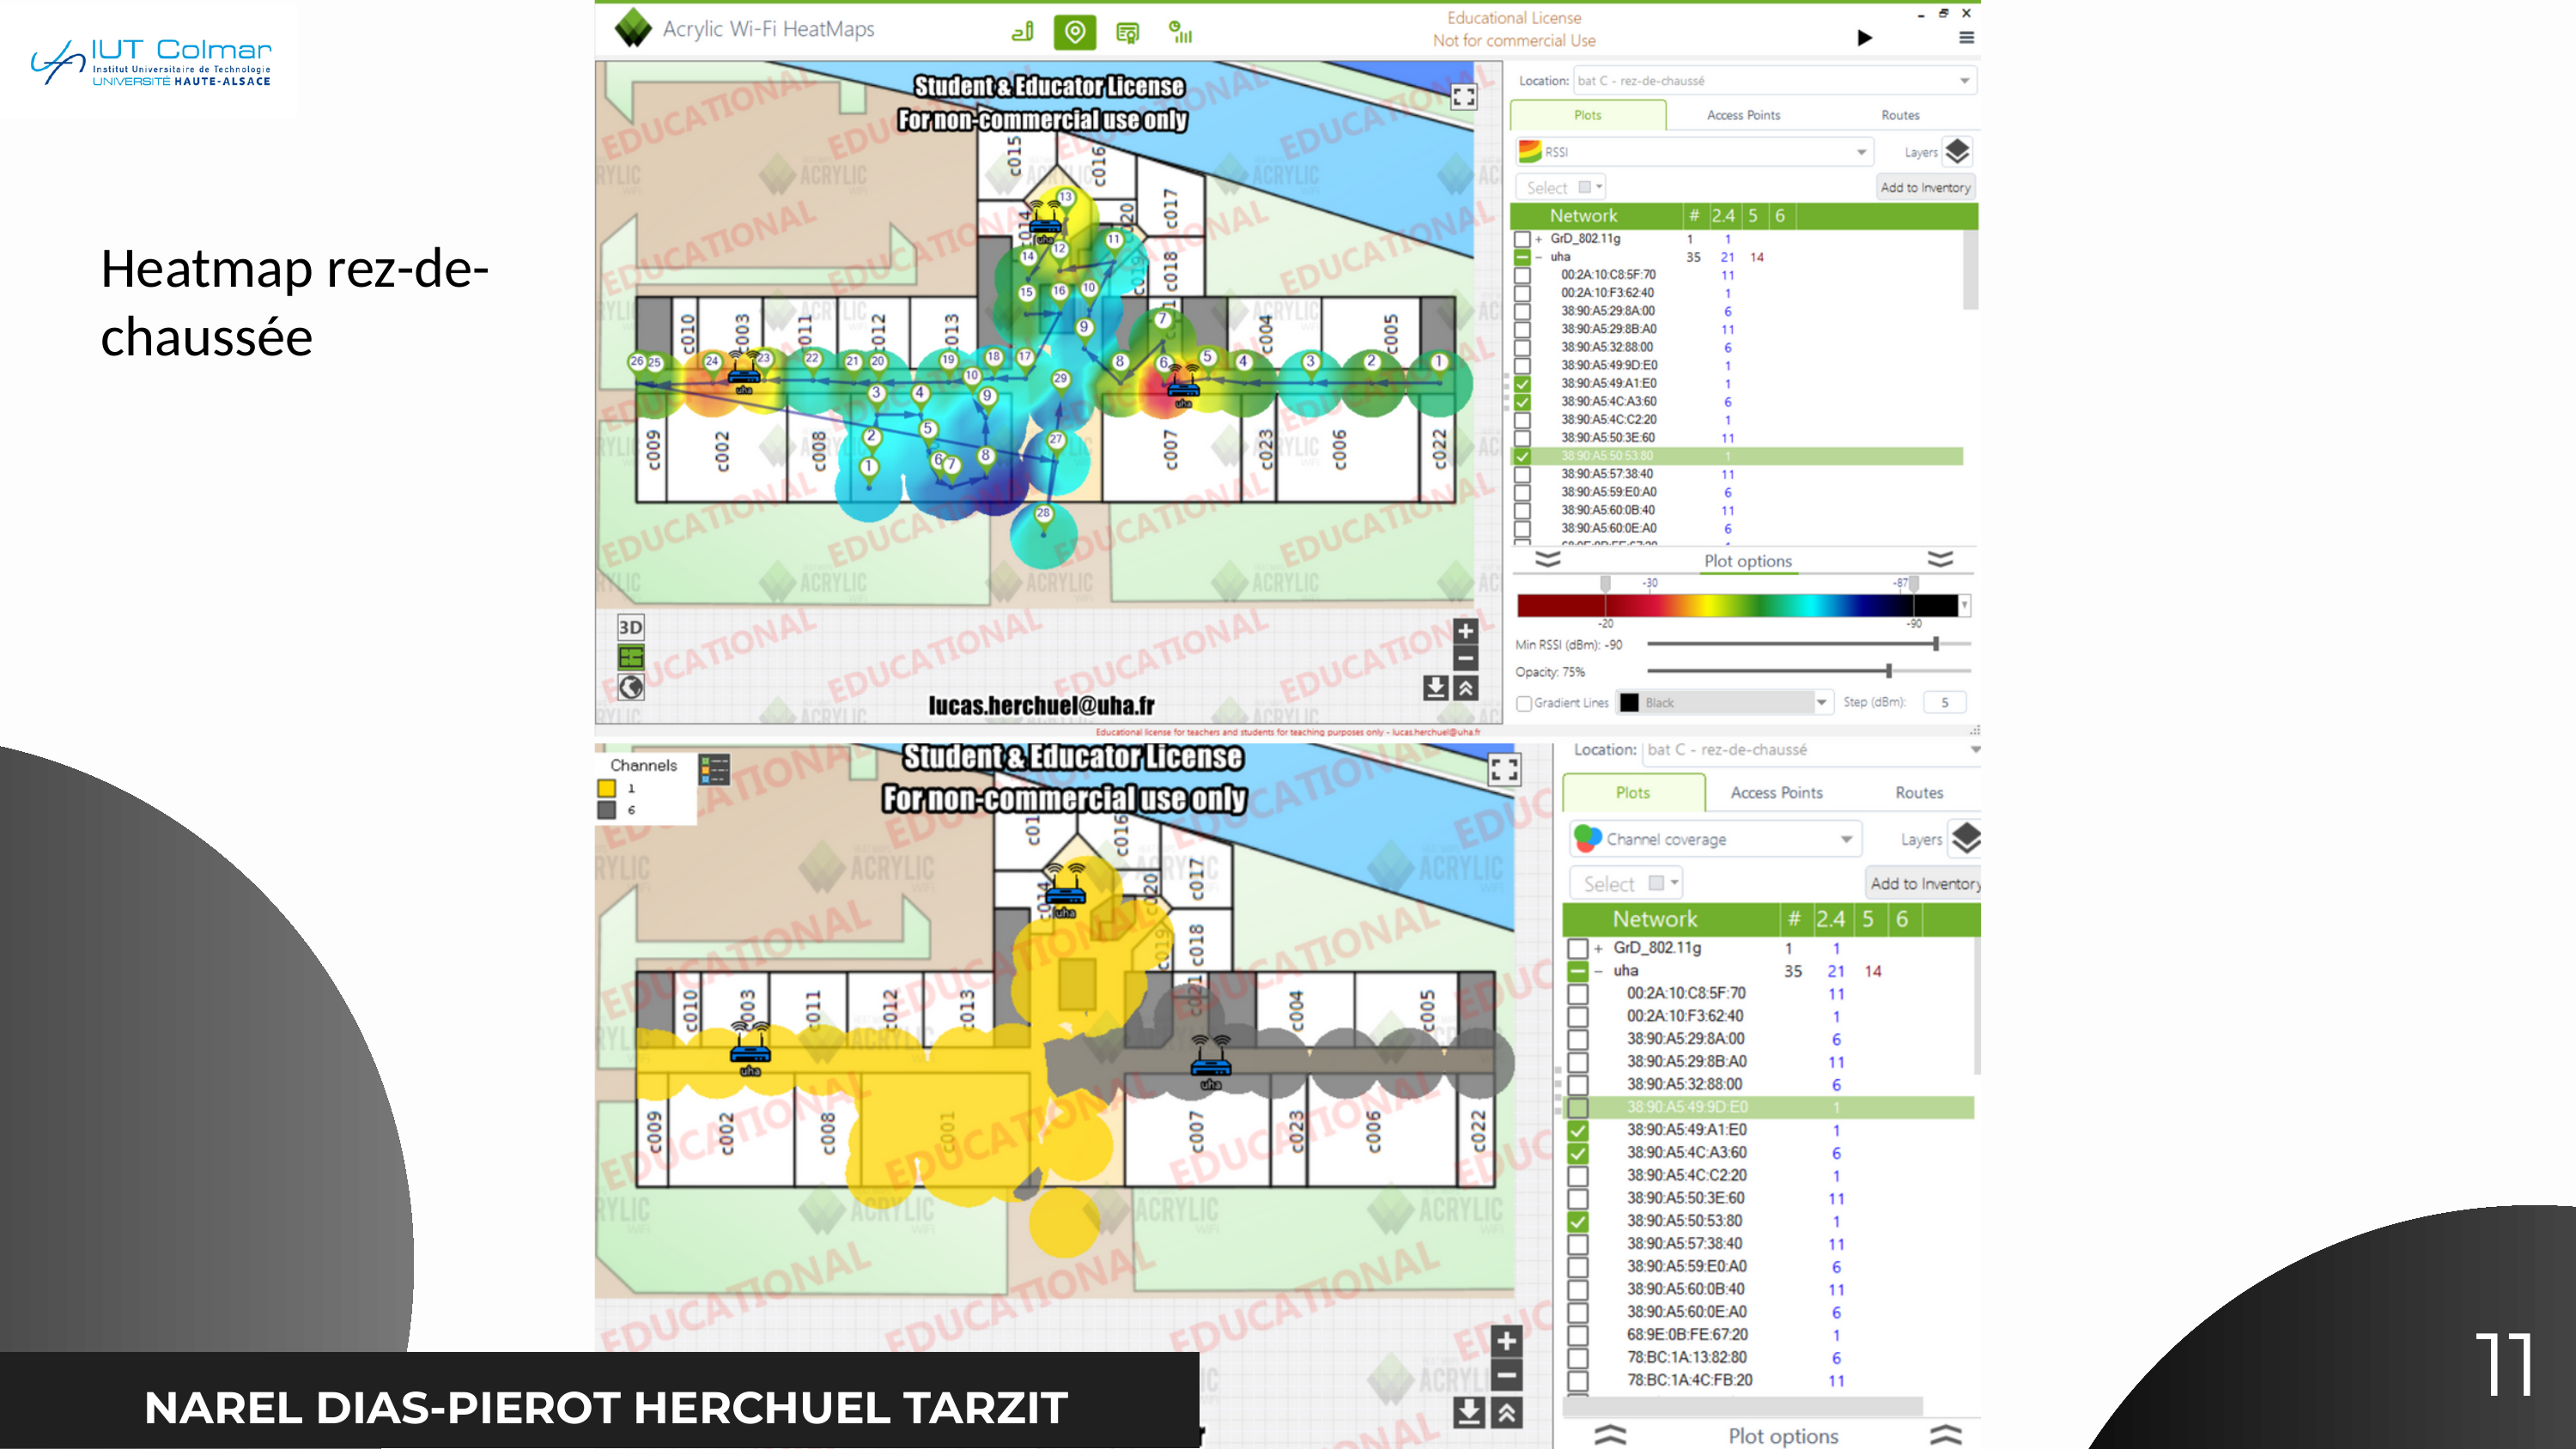

Heatmap rez-de-chaussée

11

NAREL DIAS-PIEROT HERCHUEL TARZIT